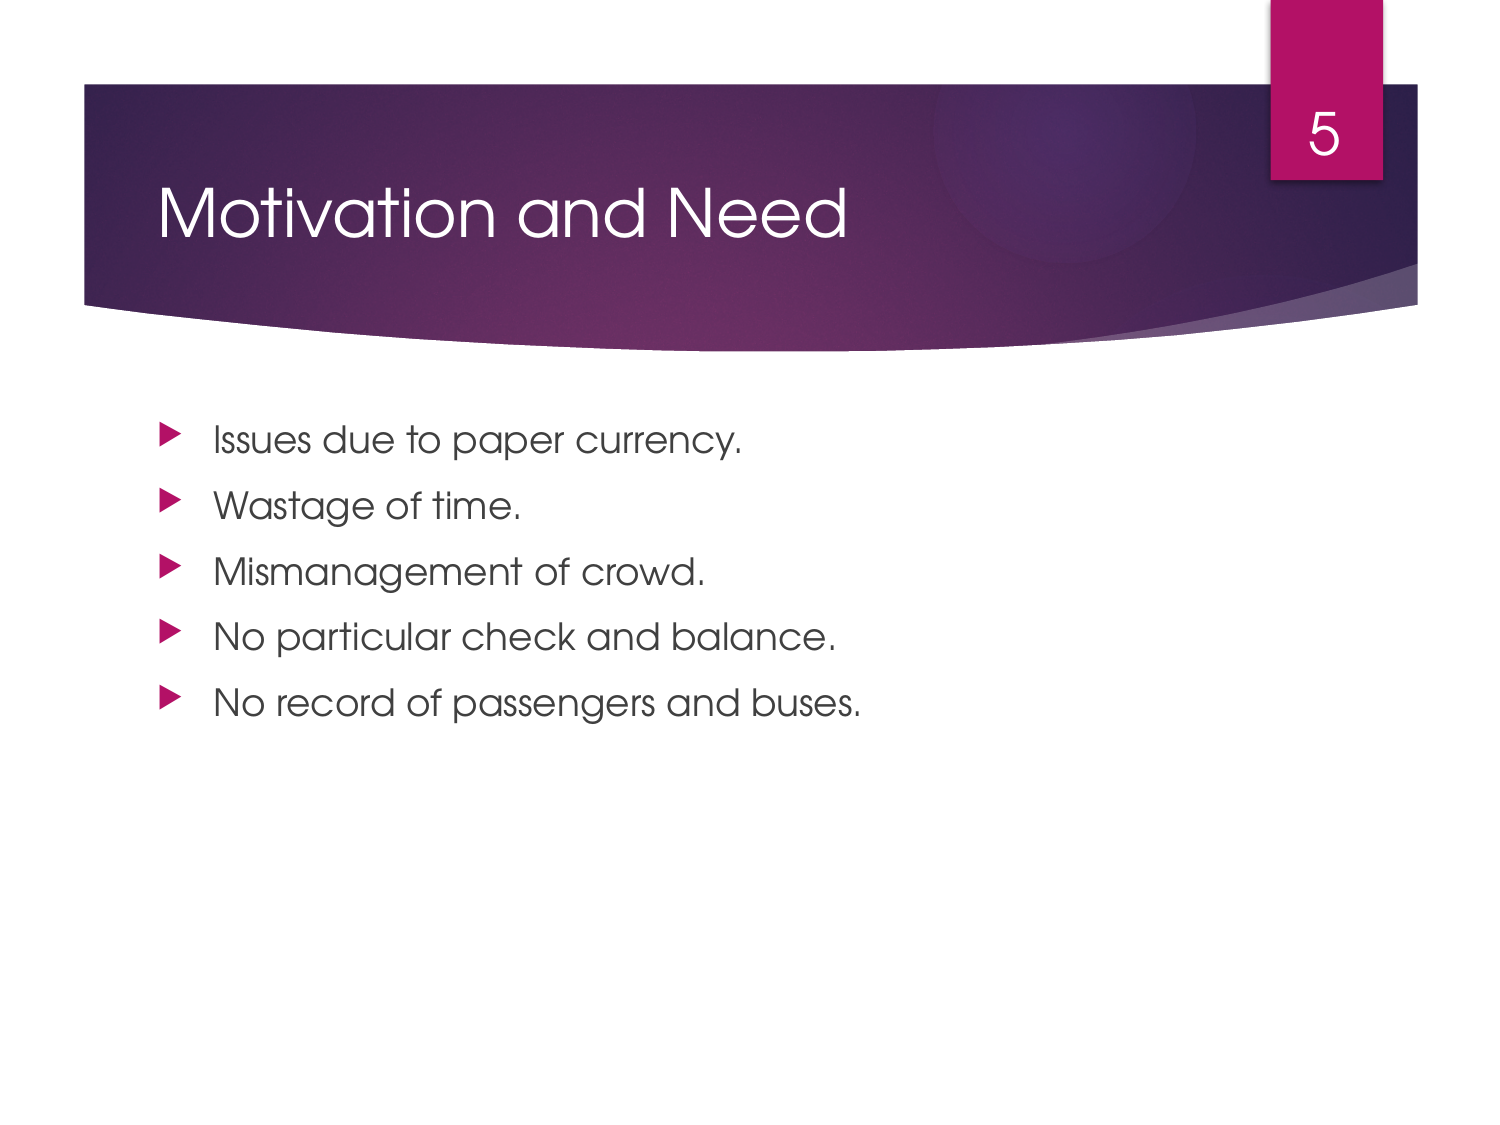

5
# Motivation and Need
Issues due to paper currency.
Wastage of time.
Mismanagement of crowd.
No particular check and balance.
No record of passengers and buses.